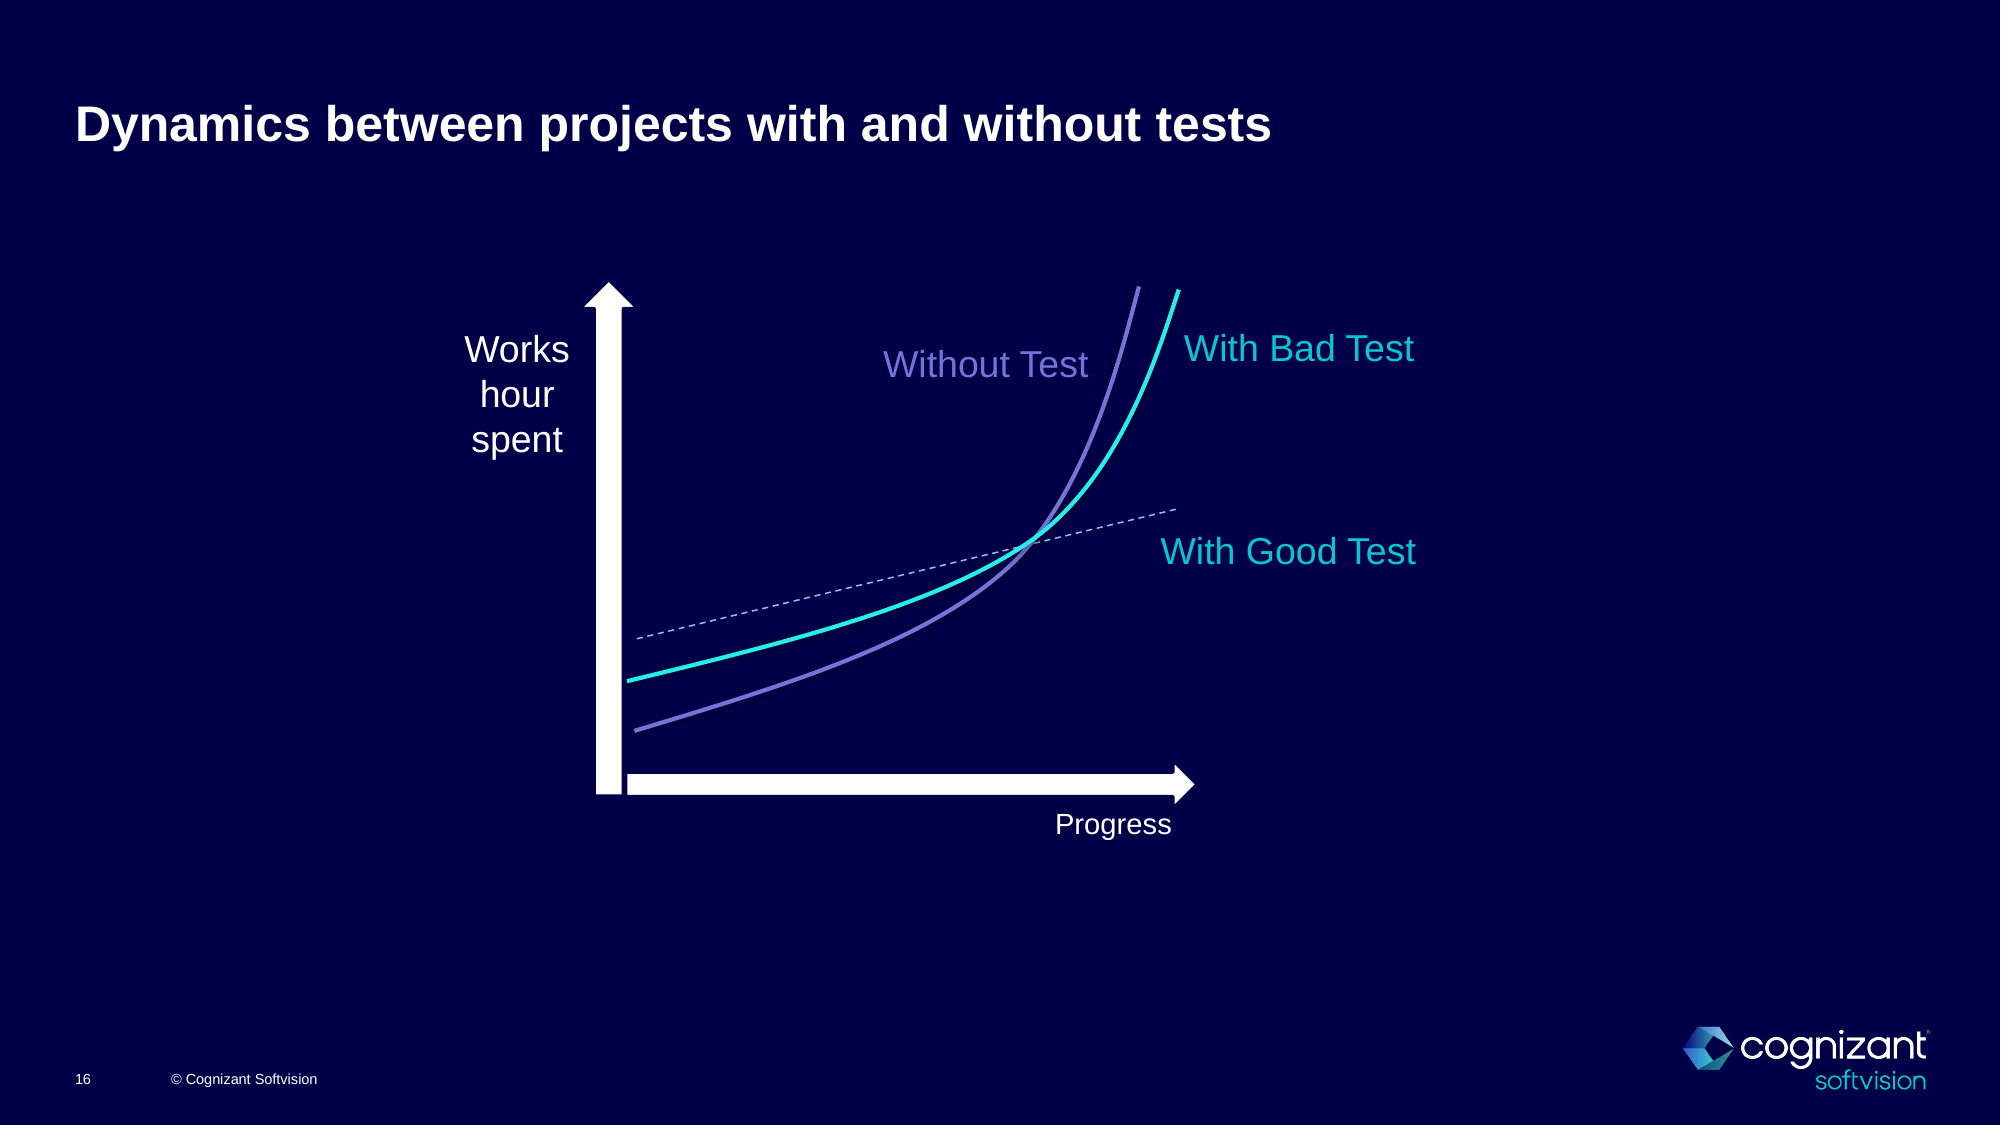

# Dynamics between projects with and without tests

With Bad Test
Works hour spent
Without Test

With Good Test

Progress
© Cognizant Softvision
16